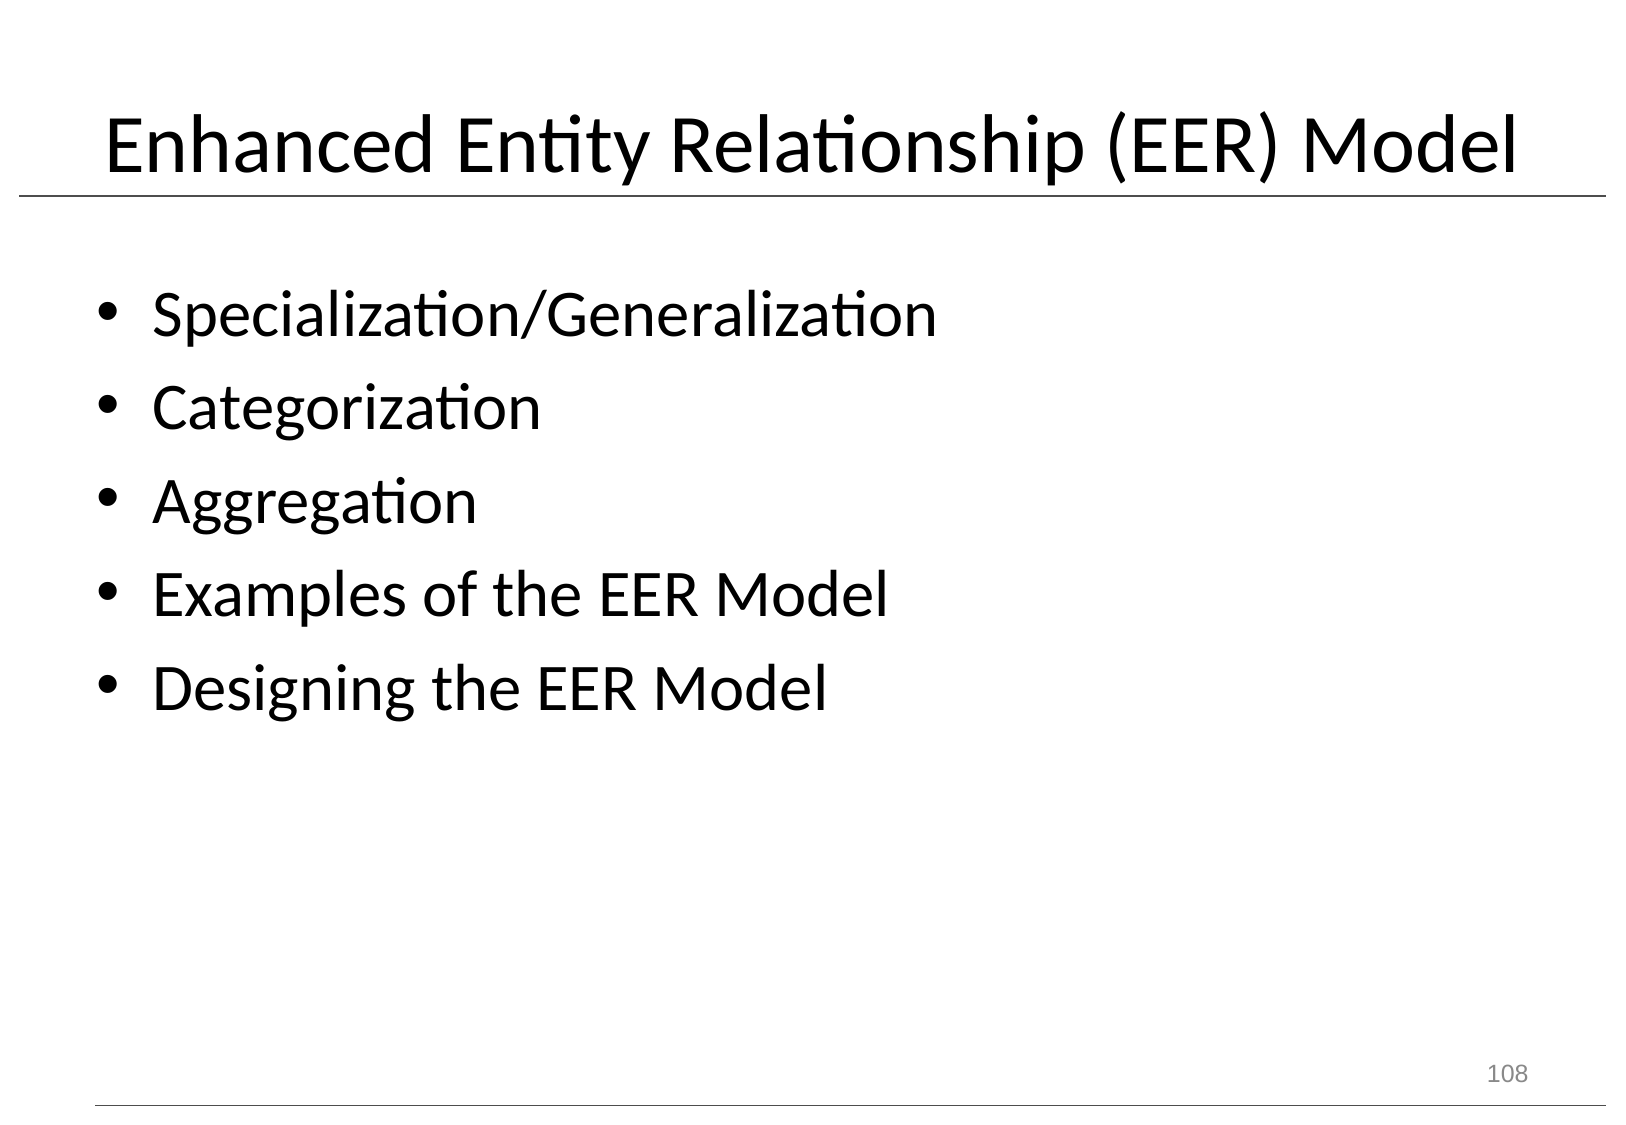

# Enhanced Entity Relationship (EER) Model
Specialization/Generalization
Categorization
Aggregation
Examples of the EER Model
Designing the EER Model
108